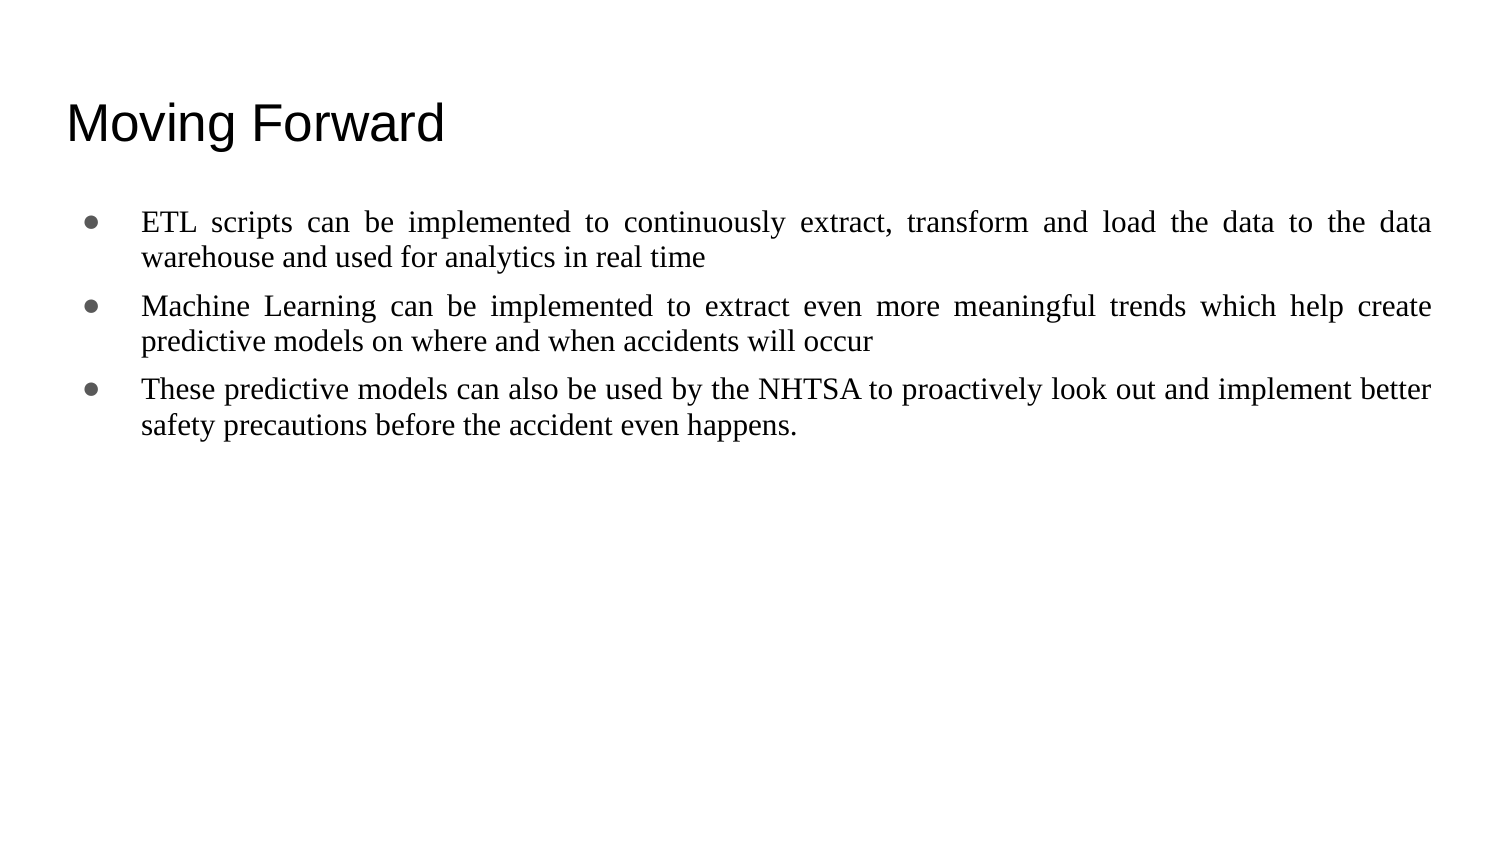

# Moving Forward
ETL scripts can be implemented to continuously extract, transform and load the data to the data warehouse and used for analytics in real time
Machine Learning can be implemented to extract even more meaningful trends which help create predictive models on where and when accidents will occur
These predictive models can also be used by the NHTSA to proactively look out and implement better safety precautions before the accident even happens.